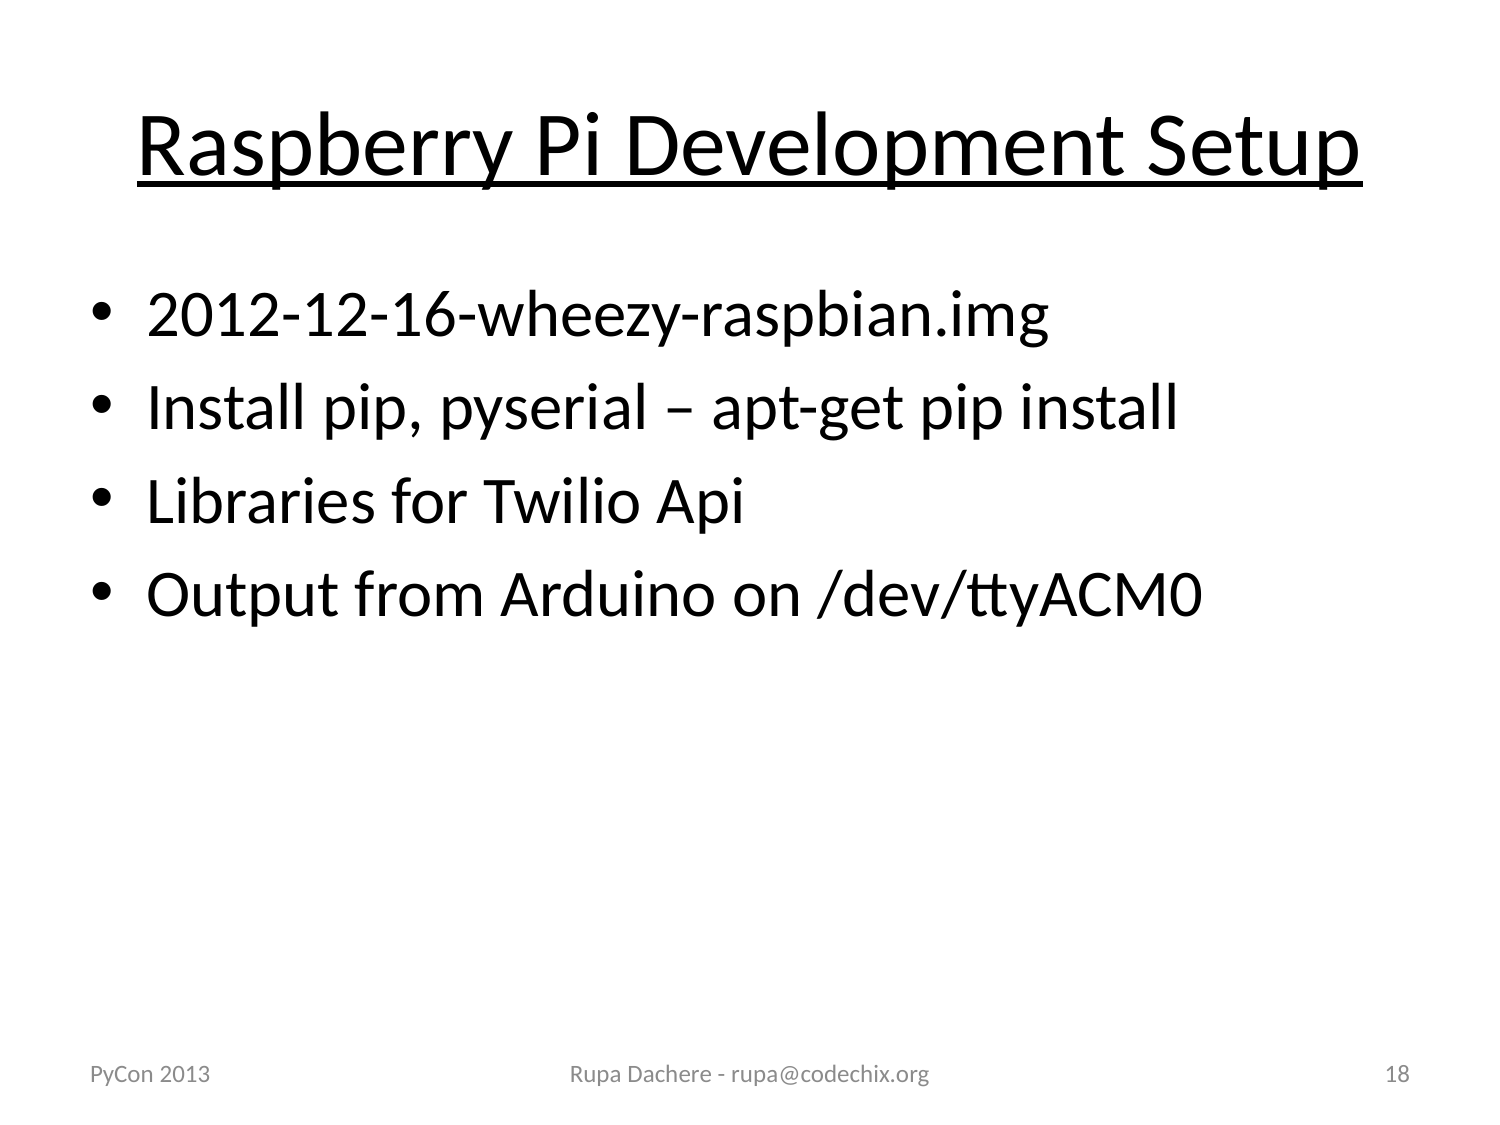

# Raspberry Pi Development Setup
2012-12-16-wheezy-raspbian.img
Install pip, pyserial – apt-get pip install
Libraries for Twilio Api
Output from Arduino on /dev/ttyACM0

PyCon 2013
Rupa Dachere - rupa@codechix.org
18